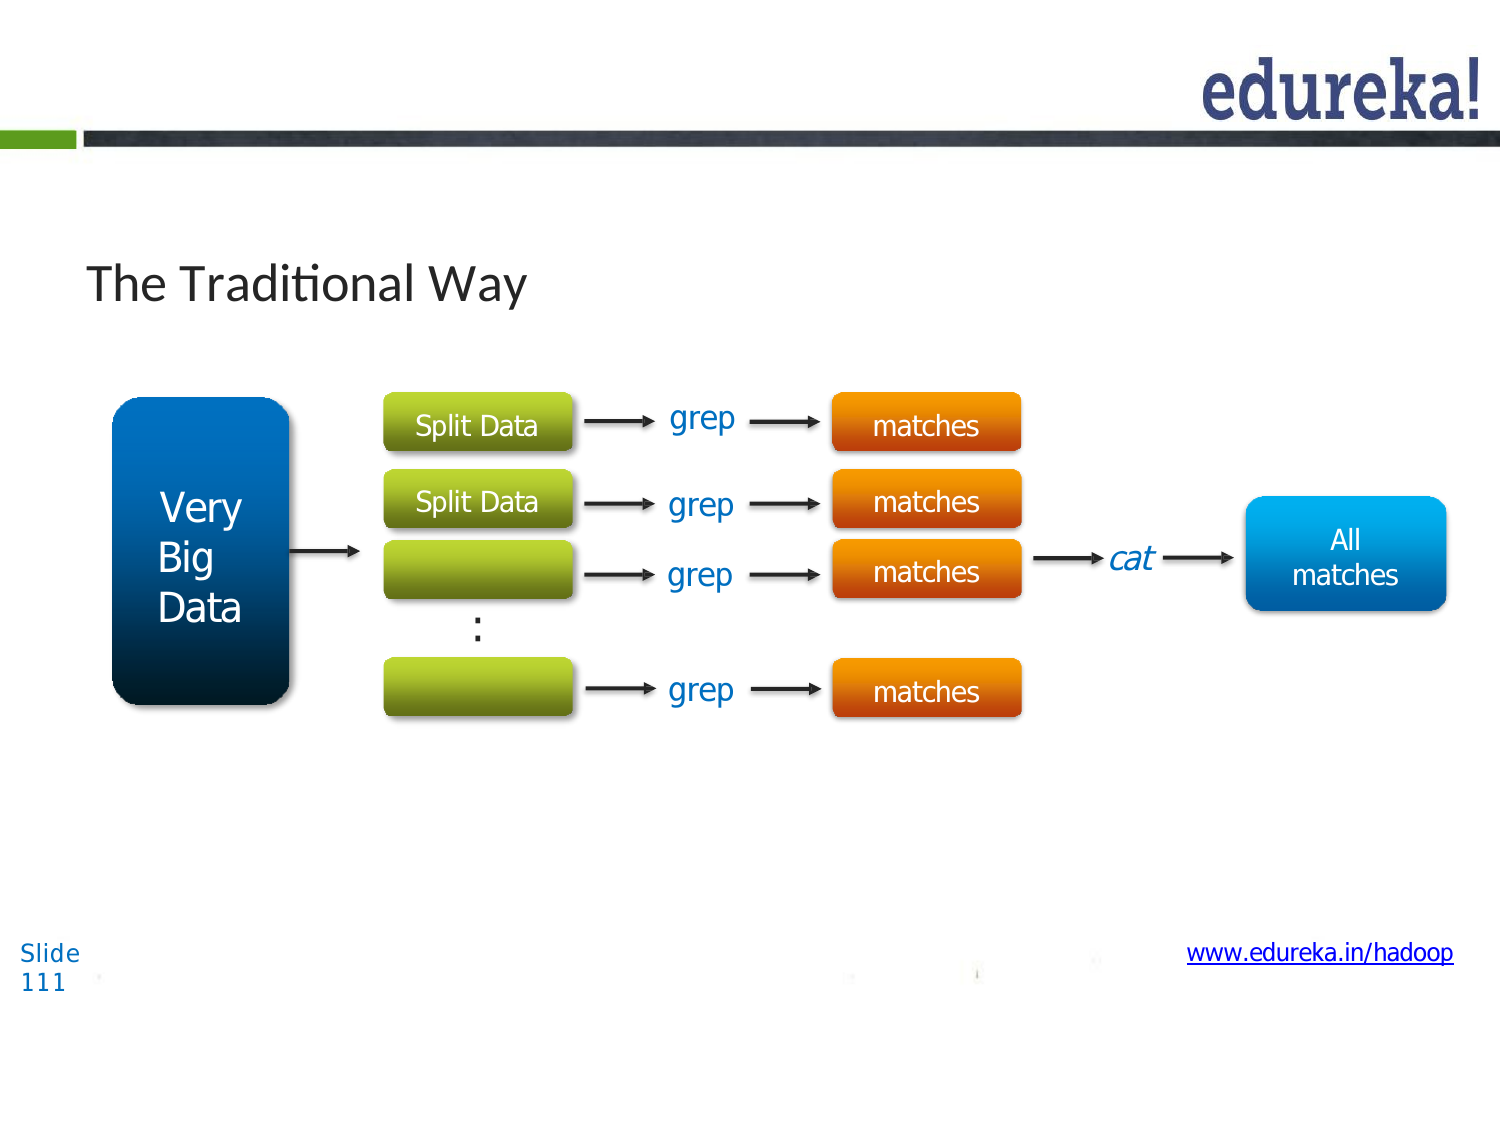

# The Traditional Way

grep

Split Data
matches

Very Big Data
grep
Split Data
matches

All matches

cat

grep
matches
Split Data
:
Split Data

grep

matches

www.edureka.in/hadoop
Slide 111